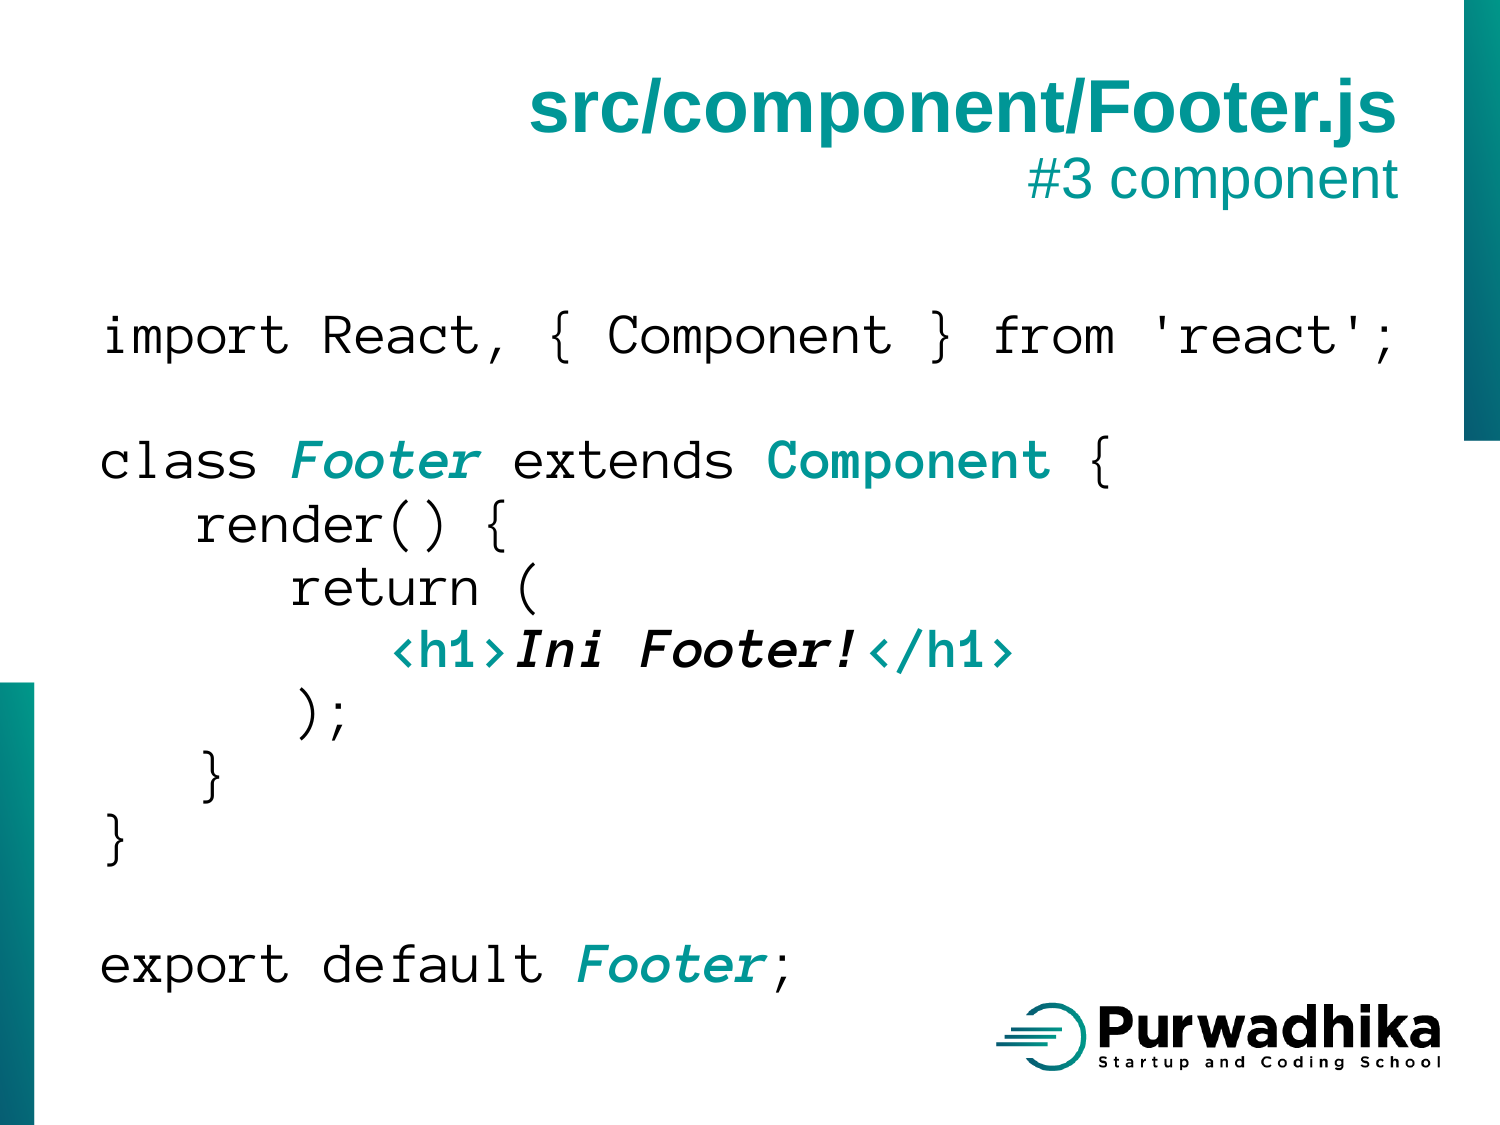

src/component/Footer.js
#3 component
import React, { Component } from 'react';
class Footer extends Component {
   render() {
      return (
         <h1>Ini Footer!</h1>
      );
   }
}
export default Footer;